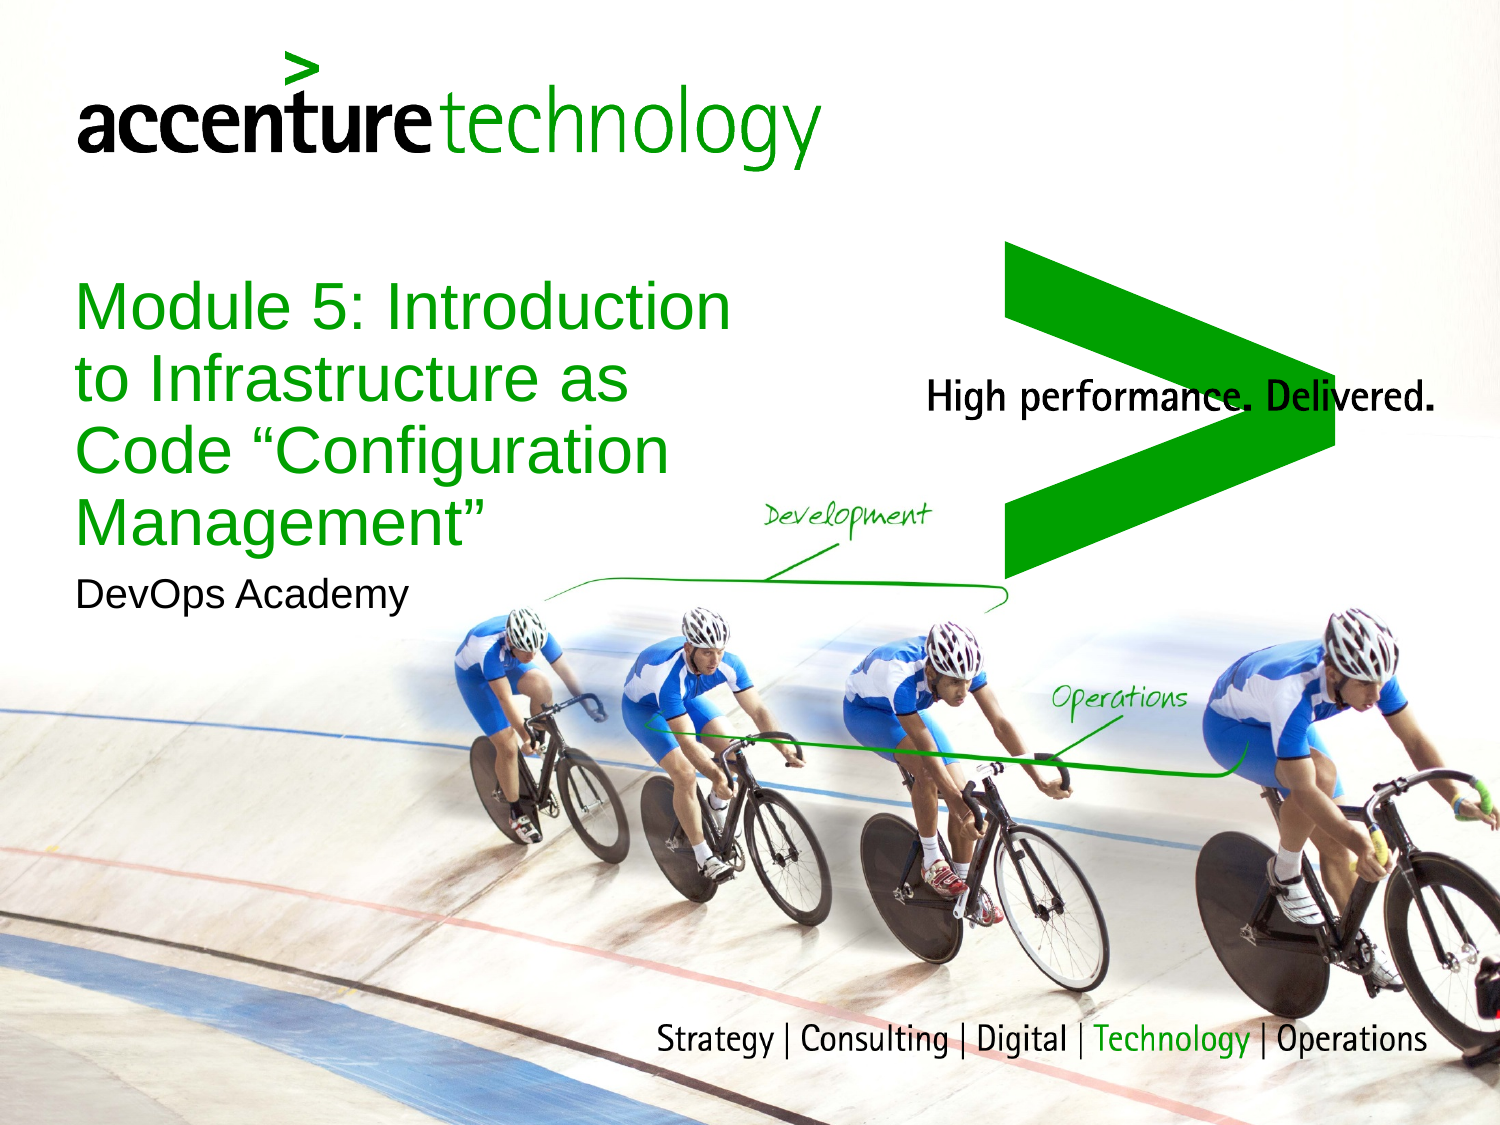

# Module 5: Introduction to Infrastructure as Code “Configuration Management”
DevOps Academy